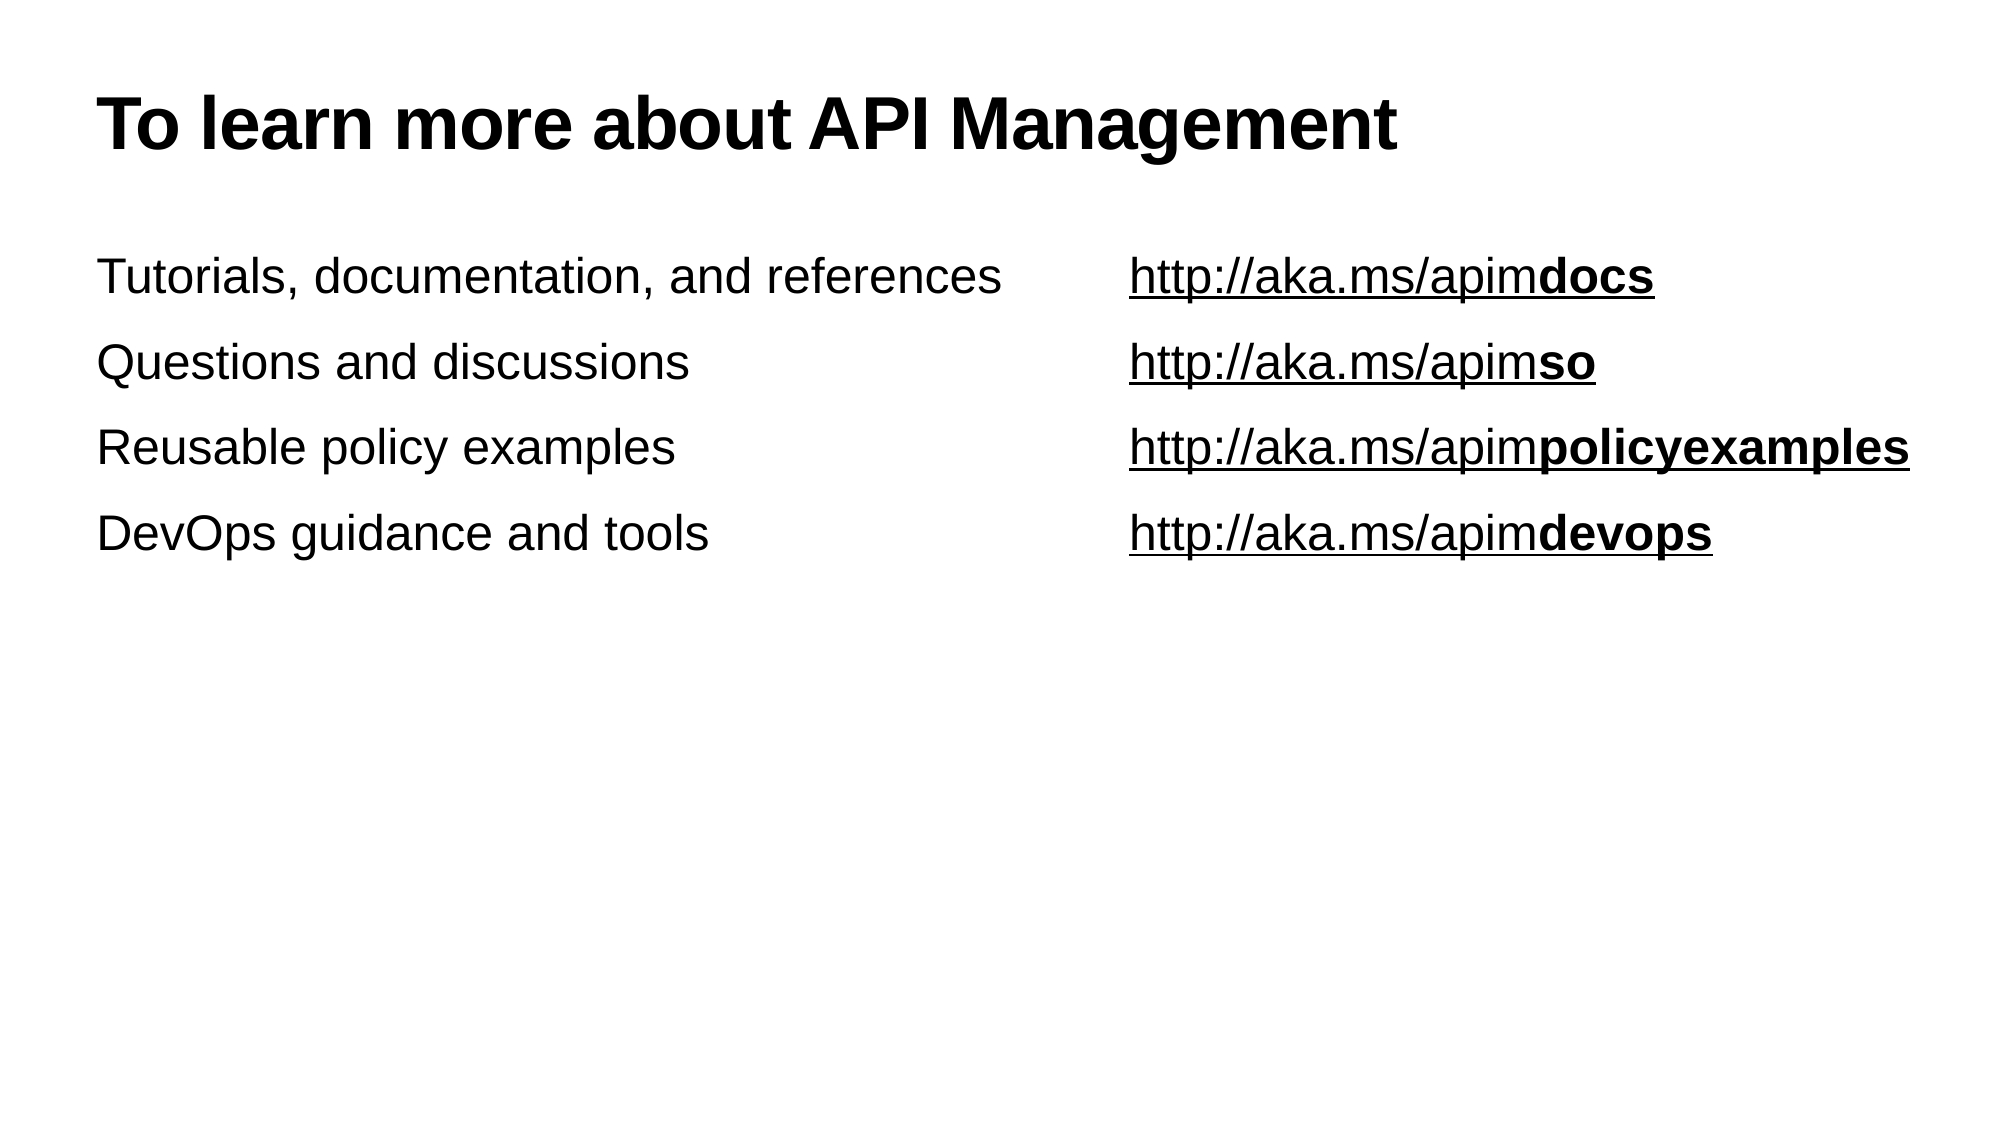

# To learn more about API Management
| Tutorials, documentation, and references | http://aka.ms/apimdocs |
| --- | --- |
| Questions and discussions | http://aka.ms/apimso |
| Reusable policy examples | http://aka.ms/apimpolicyexamples |
| DevOps guidance and tools | http://aka.ms/apimdevops |